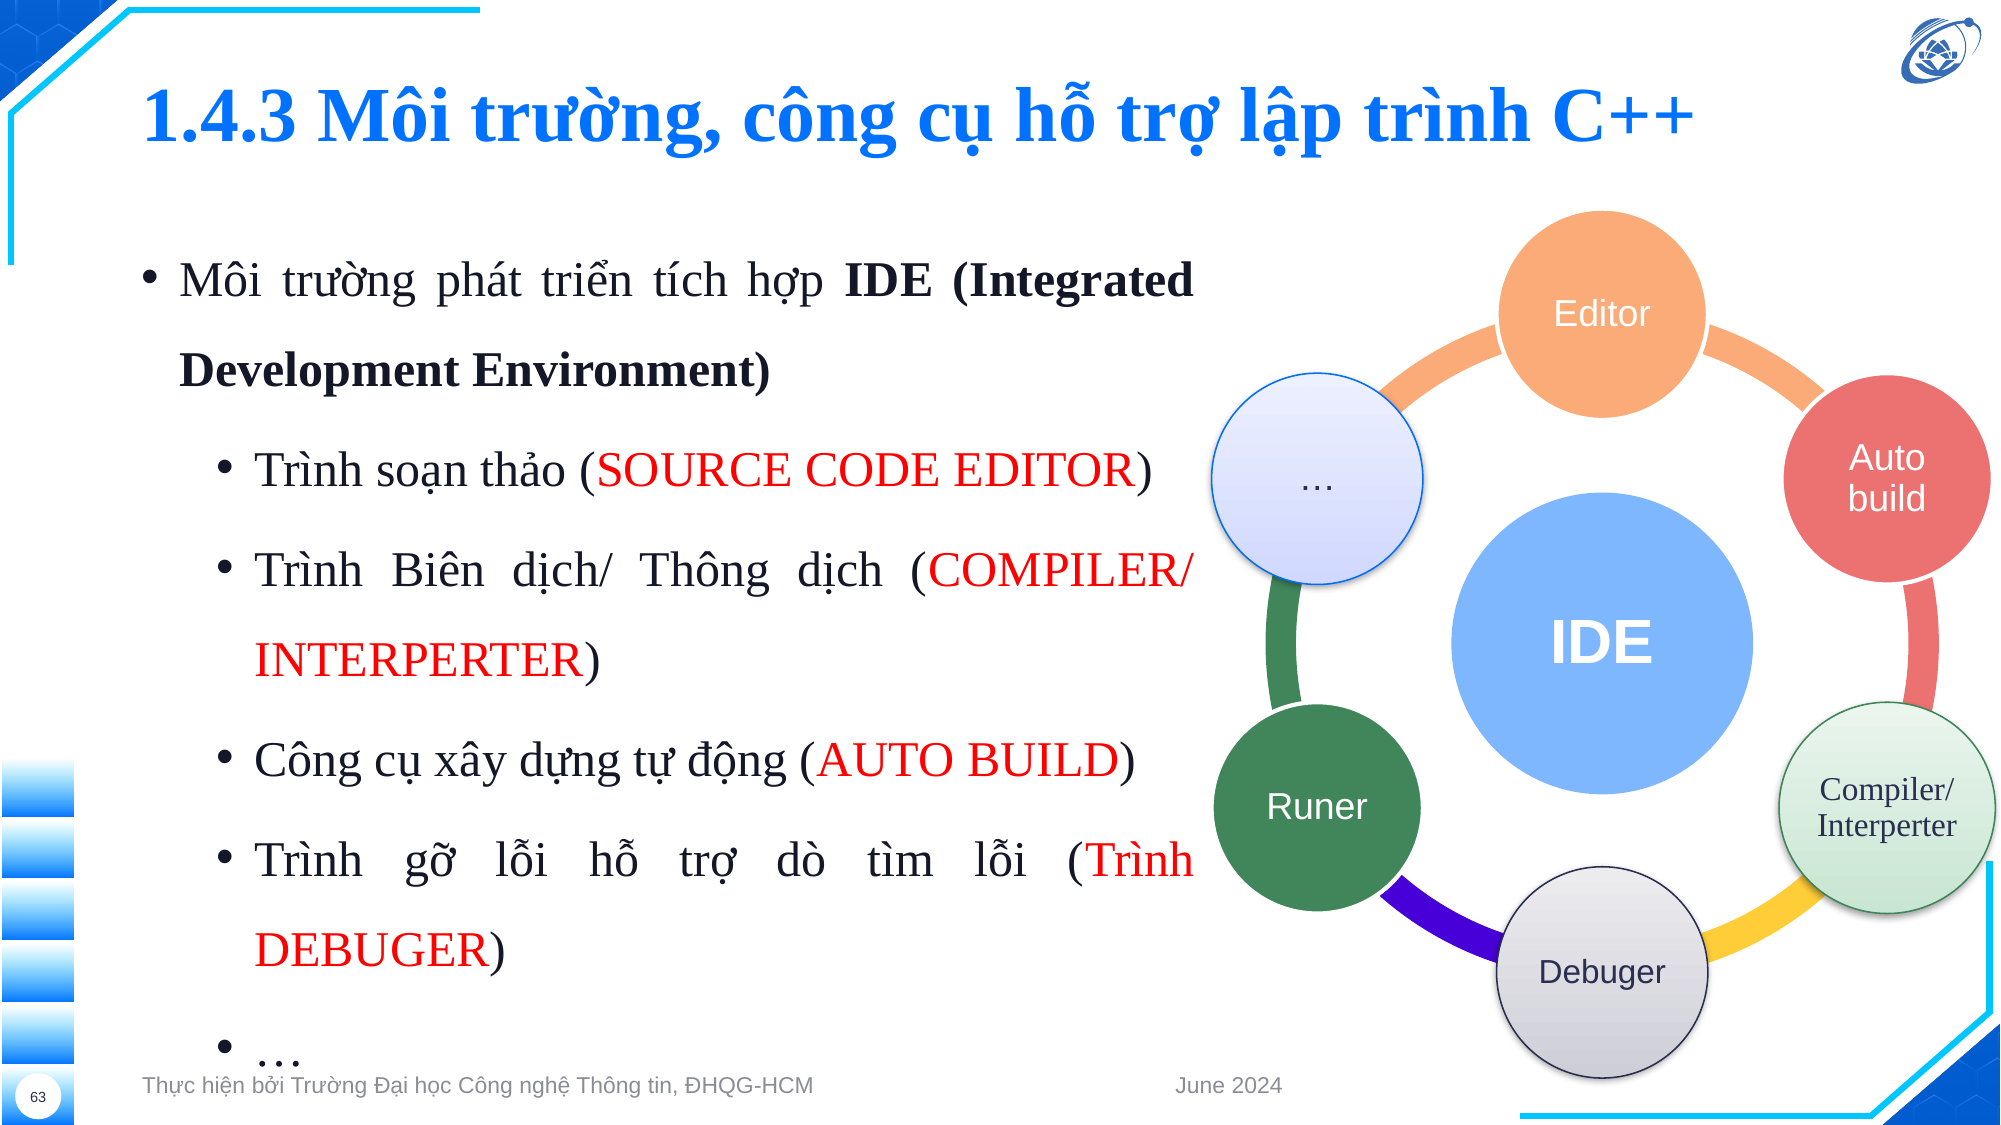

# 1.4.3 Môi trường, công cụ hỗ trợ lập trình C++
Môi trường phát triển tích hợp IDE (Integrated Development Environment)
Trình soạn thảo (SOURCE CODE EDITOR)
Trình Biên dịch/ Thông dịch (COMPILER/ INTERPERTER)
Công cụ xây dựng tự động (AUTO BUILD)
Trình gỡ lỗi hỗ trợ dò tìm lỗi (Trình DEBUGER)
…
IDE
Editor
Auto build
Compiler/ Interperter
Debuger
Runer
…
Thực hiện bởi Trường Đại học Công nghệ Thông tin, ĐHQG-HCM
June 2024
63